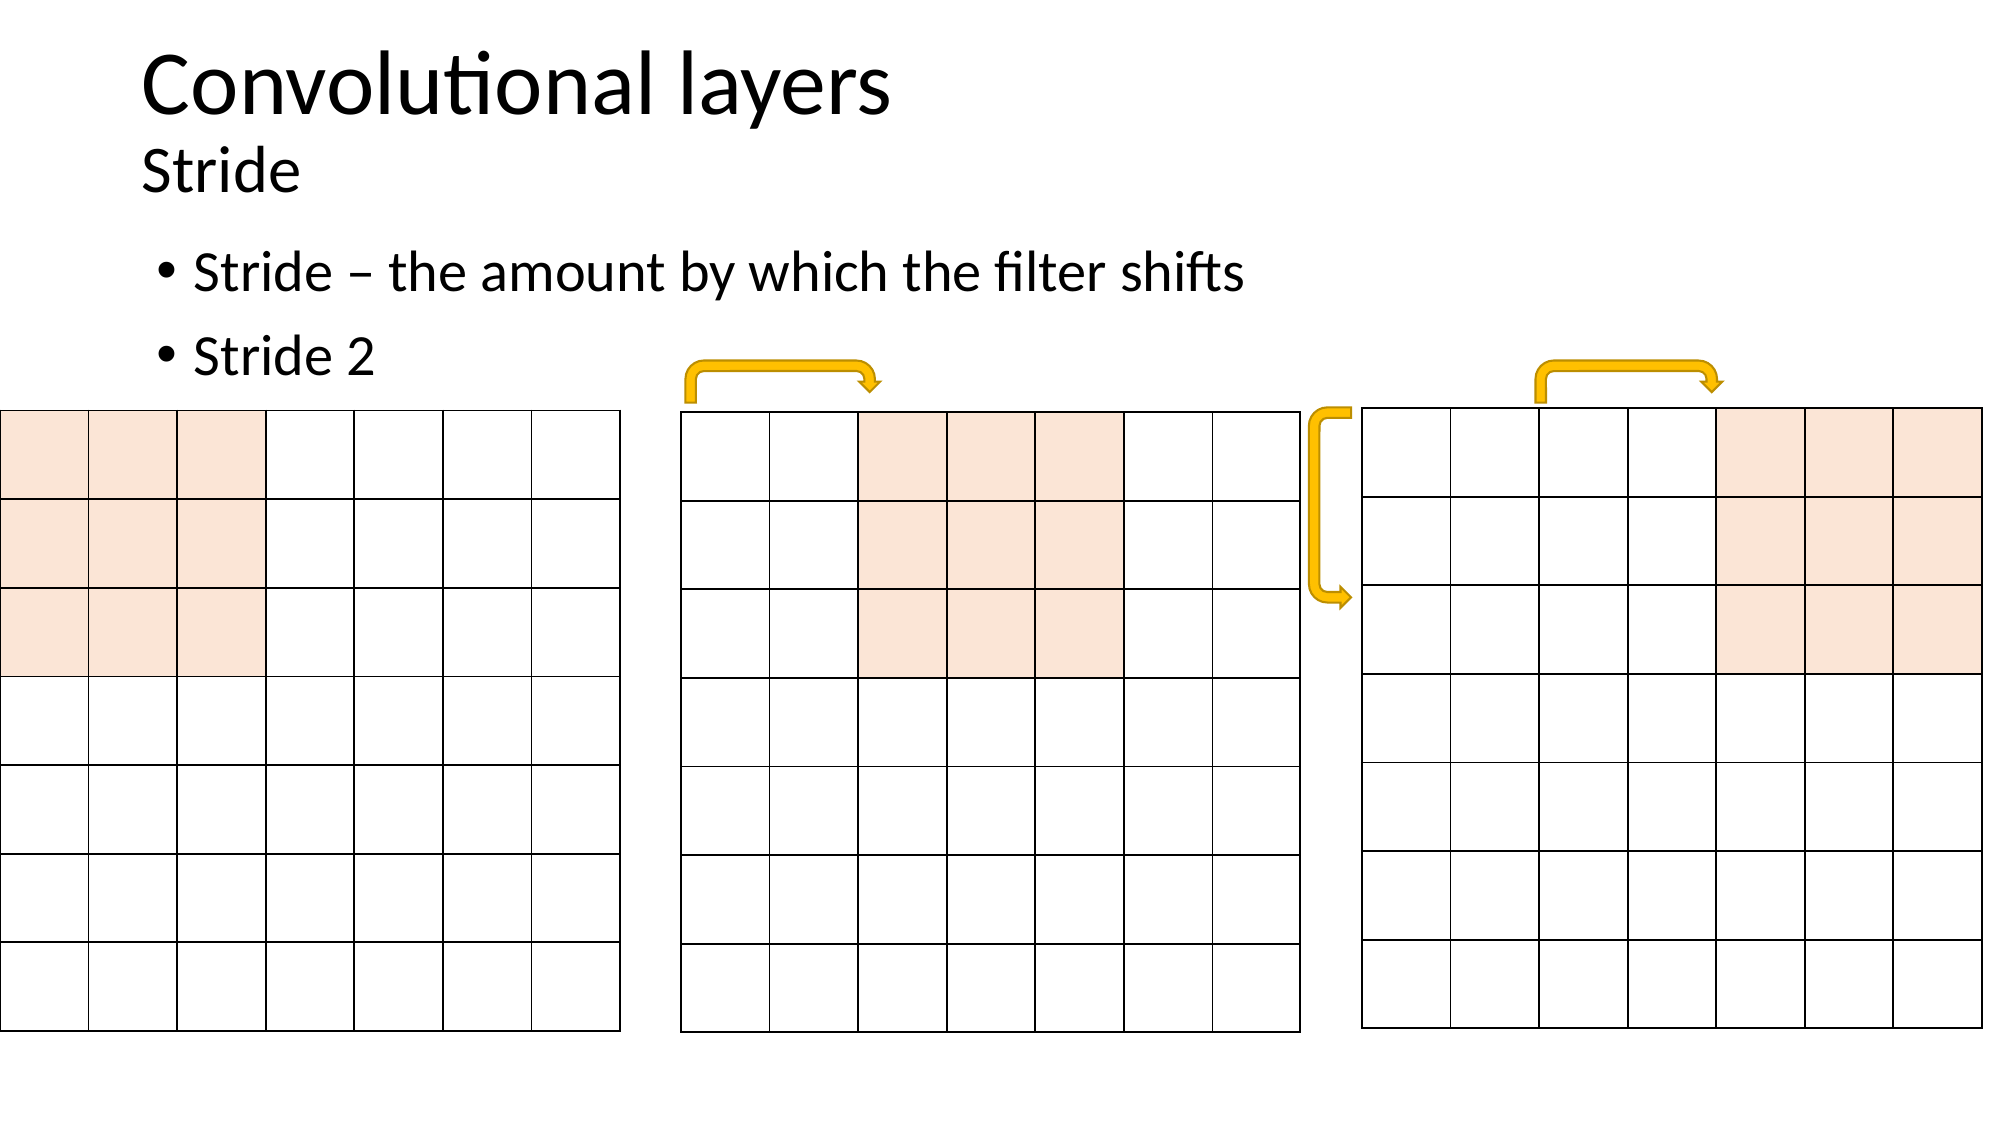

# Convolutional layers Stride
Stride – the amount by which the filter shifts
Stride 2

|  |  |  |  |  |  |  |
| --- | --- | --- | --- | --- | --- | --- |
|  |  |  |  |  |  |  |
|  |  |  |  |  |  |  |
|  |  |  |  |  |  |  |
|  |  |  |  |  |  |  |
|  |  |  |  |  |  |  |
|  |  |  |  |  |  |  |
|  |  |  |  |  |  |  |
| --- | --- | --- | --- | --- | --- | --- |
|  |  |  |  |  |  |  |
|  |  |  |  |  |  |  |
|  |  |  |  |  |  |  |
|  |  |  |  |  |  |  |
|  |  |  |  |  |  |  |
|  |  |  |  |  |  |  |
|  |  |  |  |  |  |  |
| --- | --- | --- | --- | --- | --- | --- |
|  |  |  |  |  |  |  |
|  |  |  |  |  |  |  |
|  |  |  |  |  |  |  |
|  |  |  |  |  |  |  |
|  |  |  |  |  |  |  |
|  |  |  |  |  |  |  |